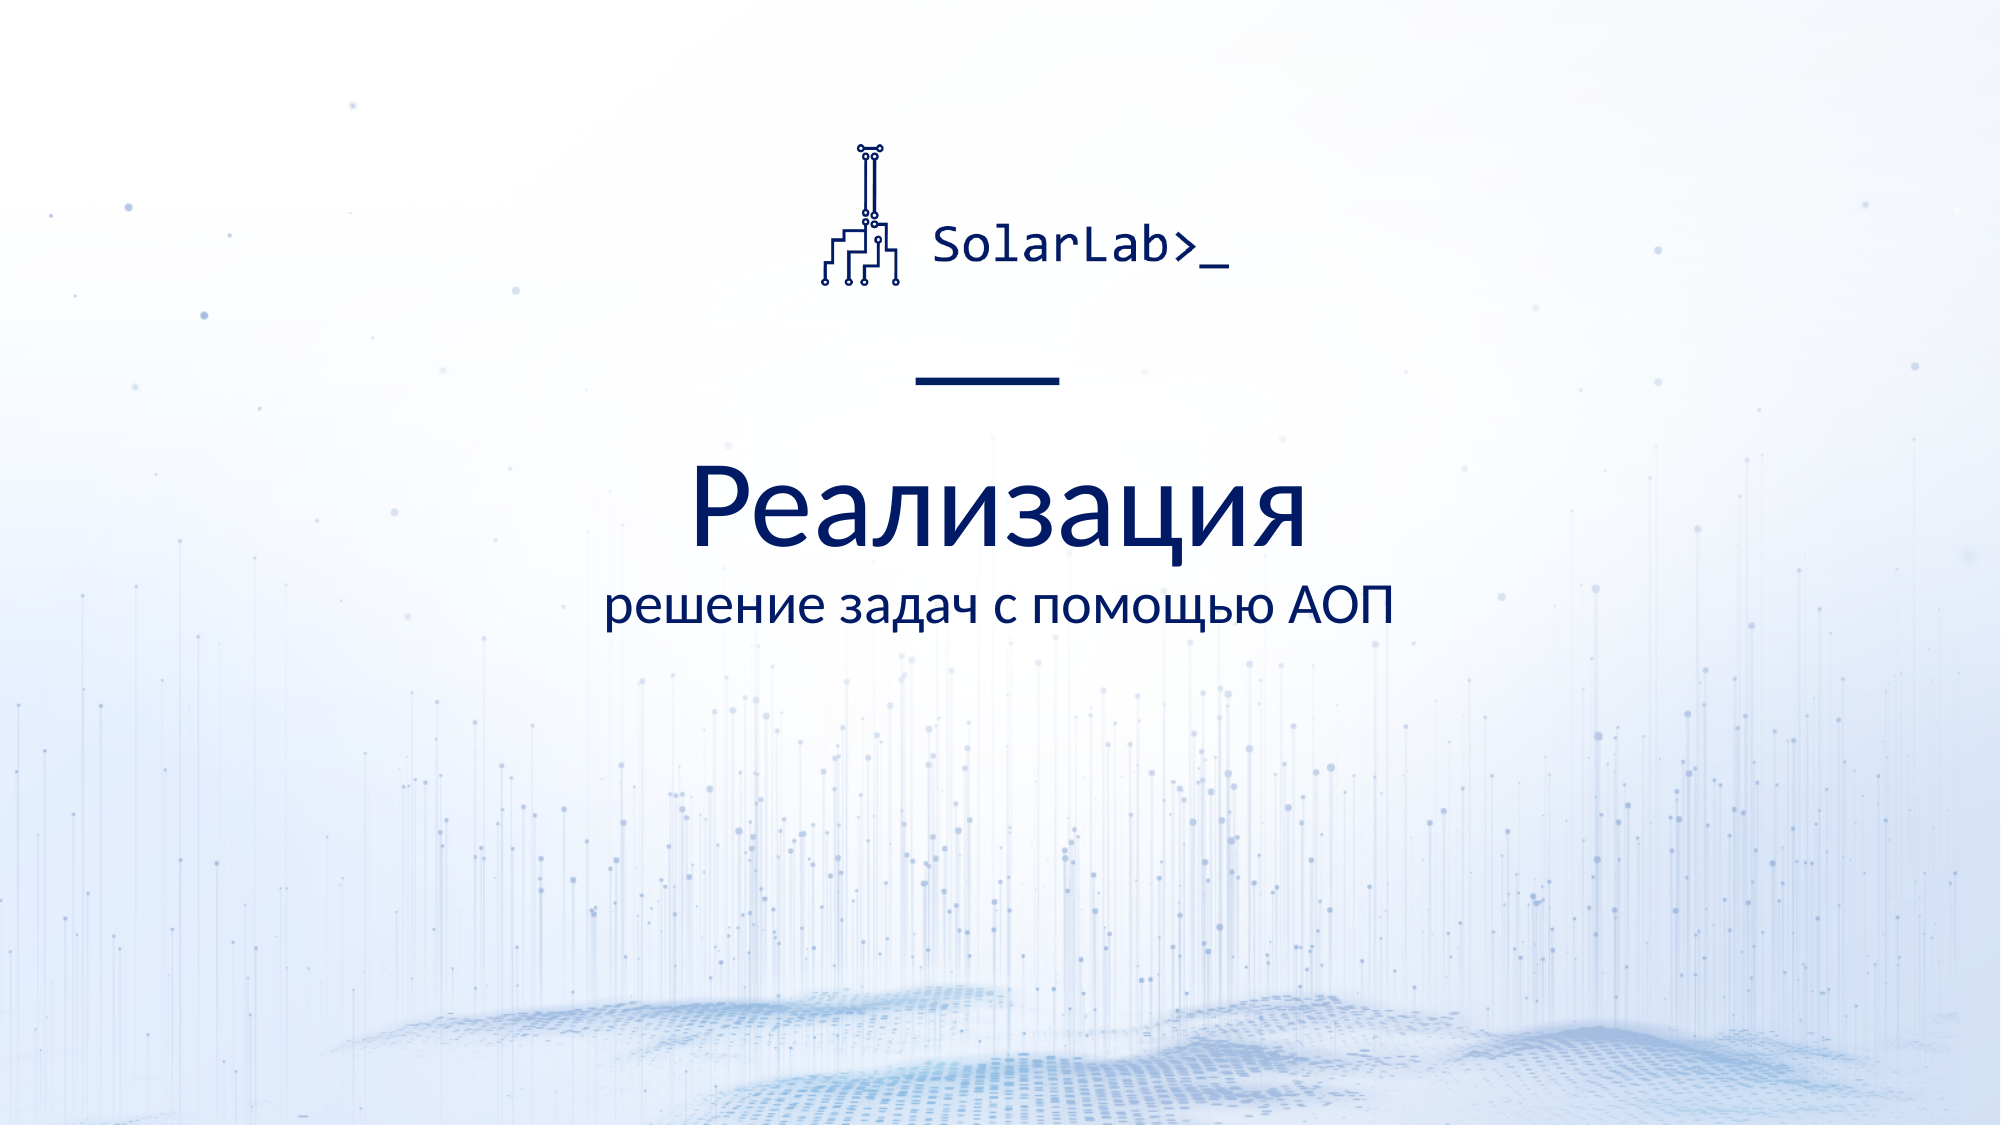

# Реализация решение задач с помощью АОП